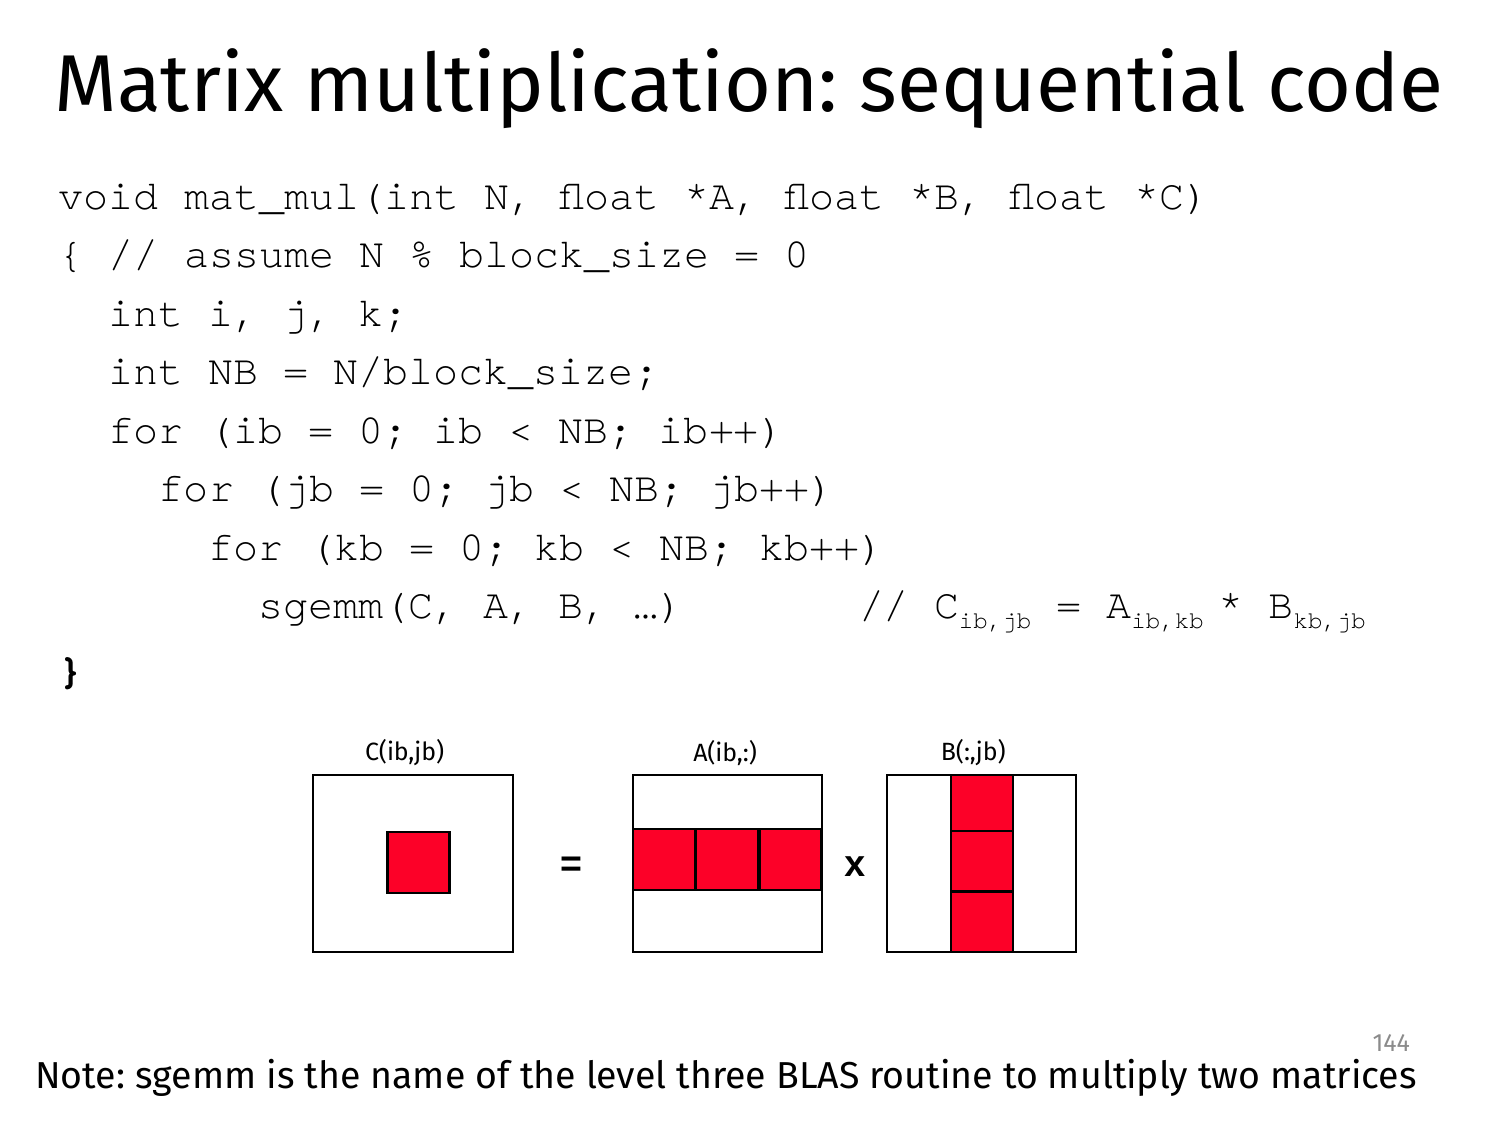

# Matrix multiplication: sequential code
void mat_mul(int N, float *A, float *B, float *C)
{ // assume N % block_size = 0
  int i, j, k;
  int NB = N/block_size;
  for (ib = 0; ib < NB; ib++)
    for (jb = 0; jb < NB; jb++)
      for (kb = 0; kb < NB; kb++)
        sgemm(C, A, B, …)       // Cib,jb = Aib,kb * Bkb,jb
}
C(ib,jb)
B(:,jb)
A(ib,:)

=
x

144
Note: sgemm is the name of the level three BLAS routine to multiply two matrices